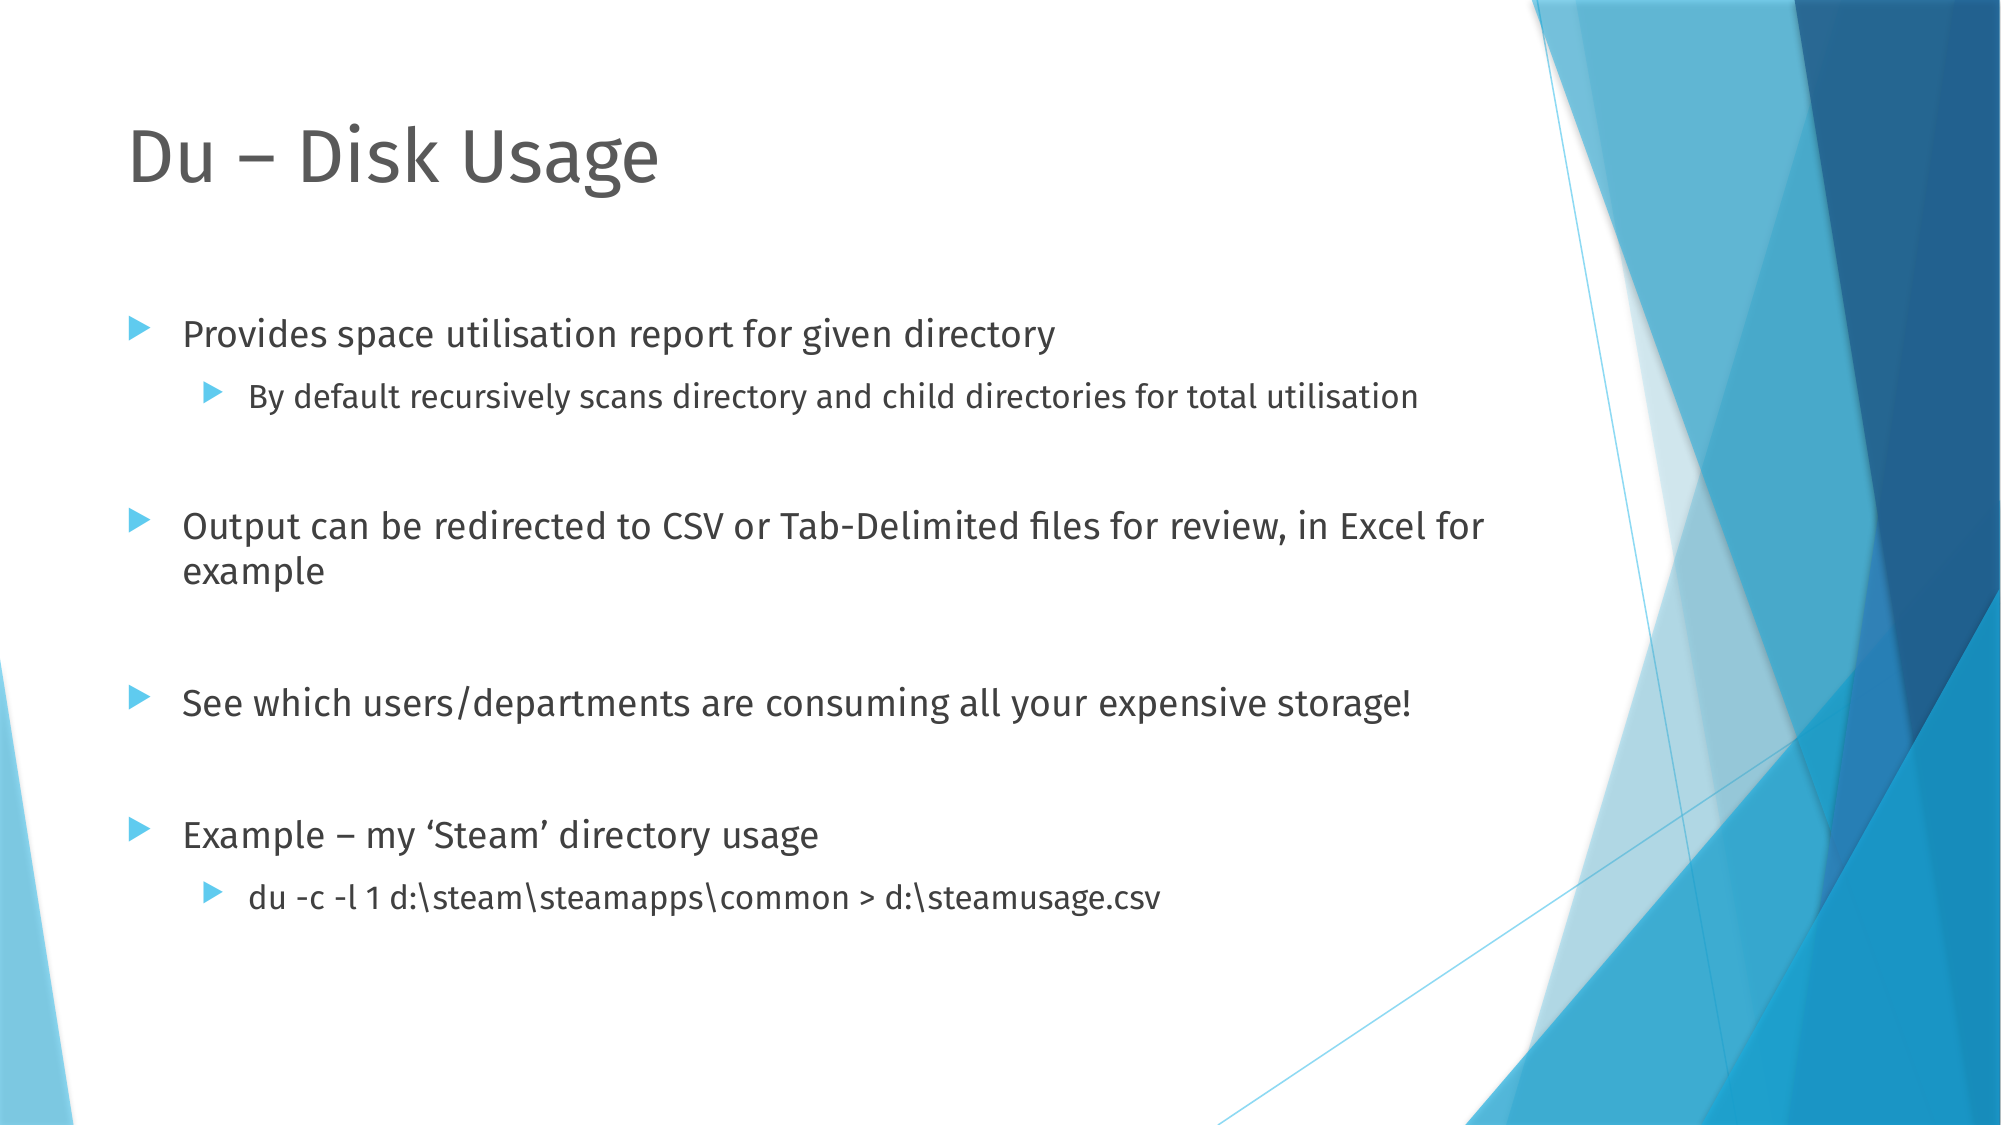

# Du – Disk Usage
Provides space utilisation report for given directory
By default recursively scans directory and child directories for total utilisation

Output can be redirected to CSV or Tab-Delimited files for review, in Excel for example

See which users/departments are consuming all your expensive storage!

Example – my ‘Steam’ directory usage
du -c -l 1 d:\steam\steamapps\common > d:\steamusage.csv